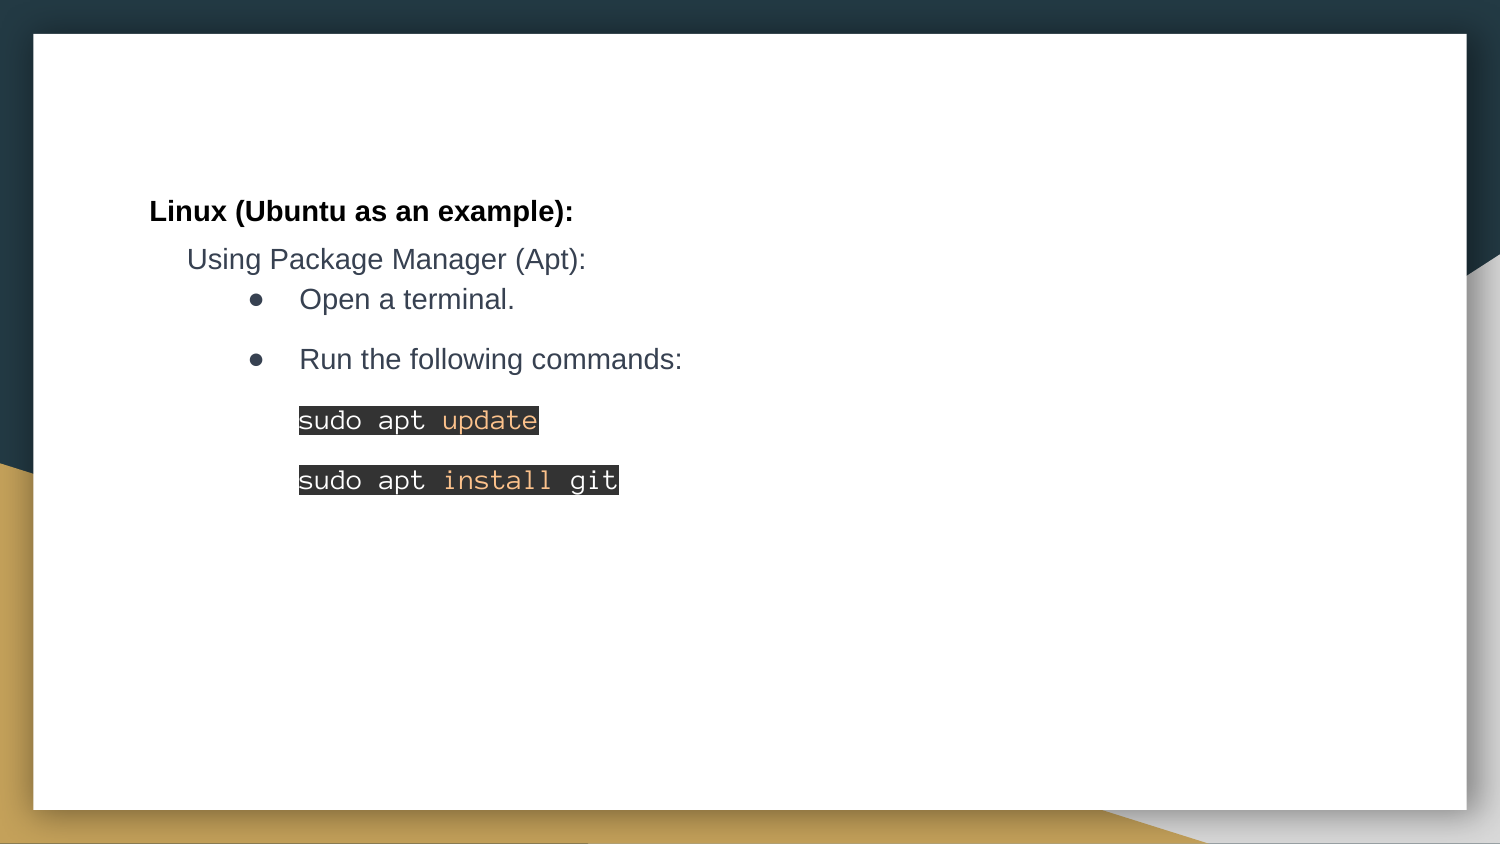

Linux (Ubuntu as an example):
Using Package Manager (Apt):
Open a terminal.
Run the following commands:
sudo apt update
sudo apt install git